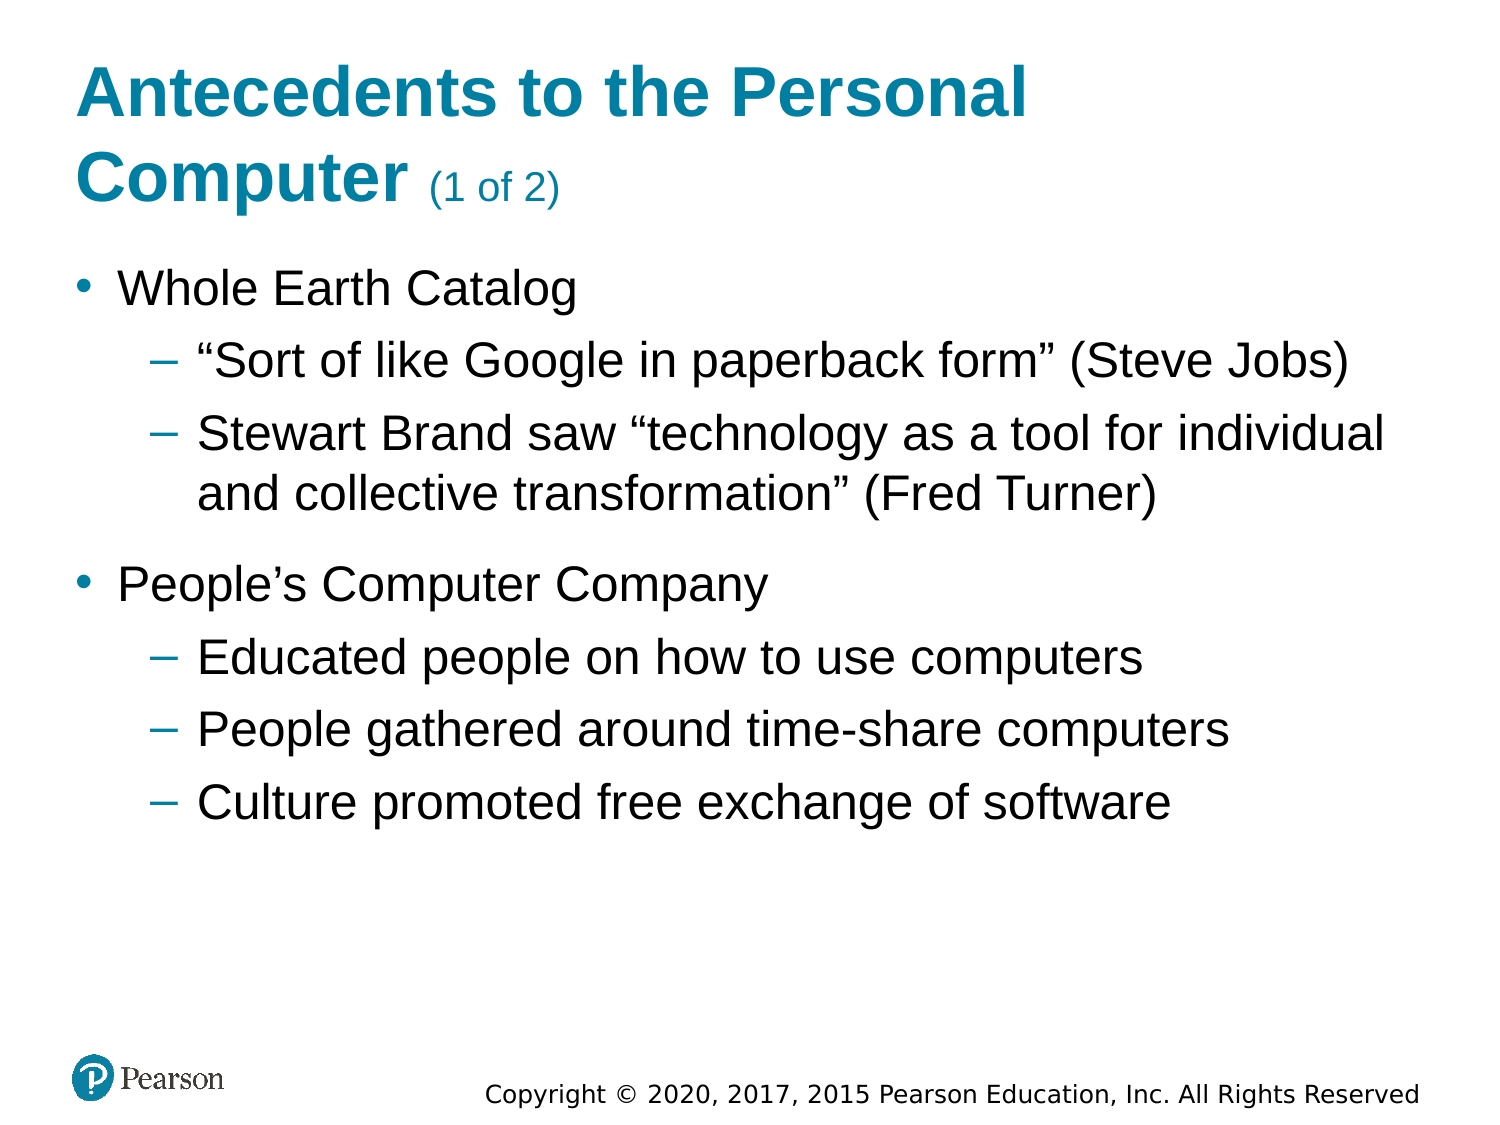

# Antecedents to the Personal Computer (1 of 2)
Whole Earth Catalog
“Sort of like Google in paperback form” (Steve Jobs)
Stewart Brand saw “technology as a tool for individual and collective transformation” (Fred Turner)
People’s Computer Company
Educated people on how to use computers
People gathered around time-share computers
Culture promoted free exchange of software